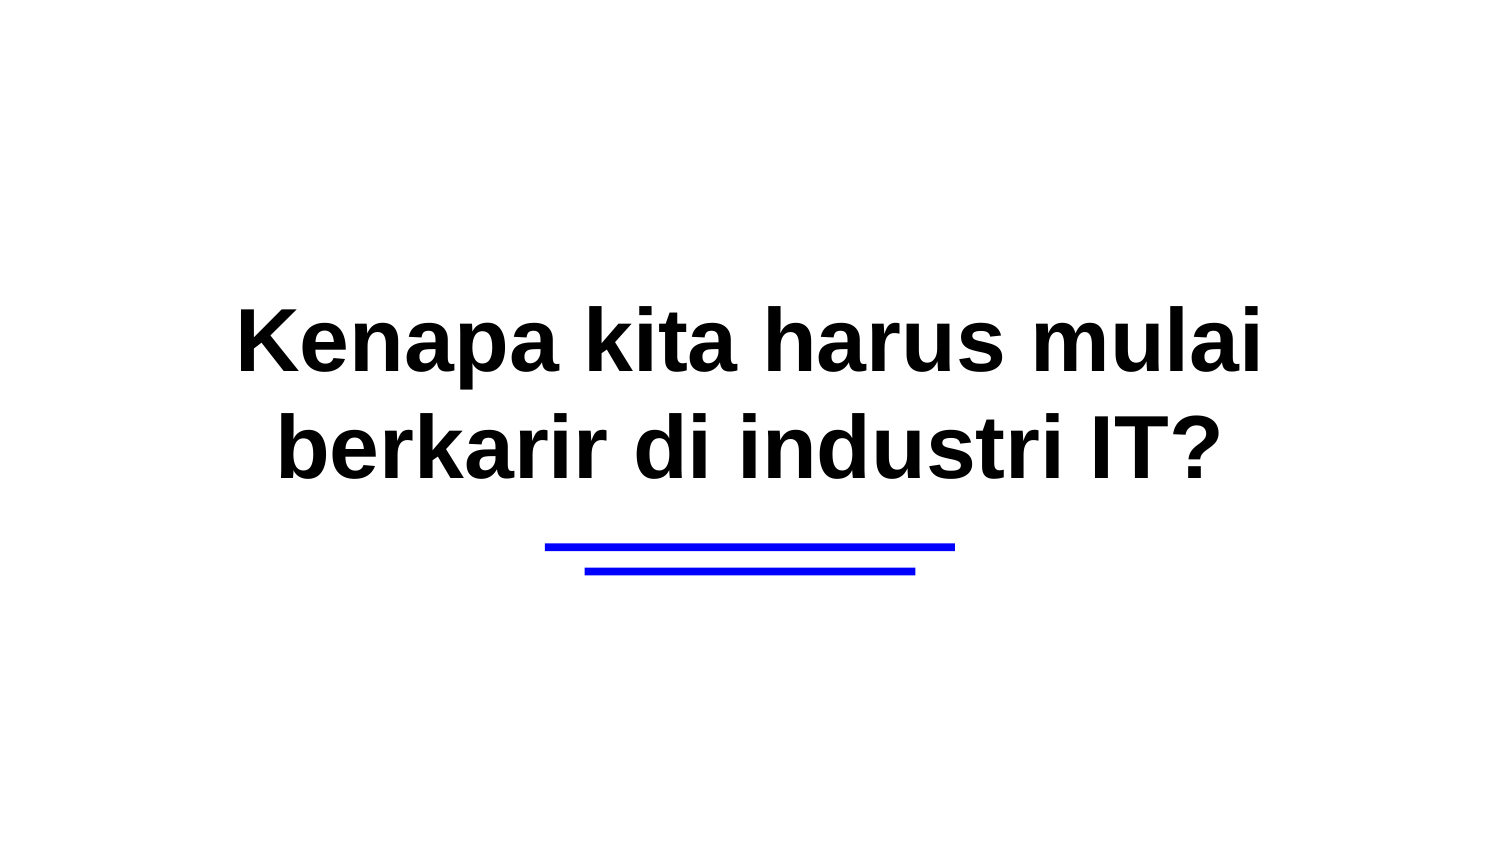

# Kenapa kita harus mulai berkarir di industri IT?